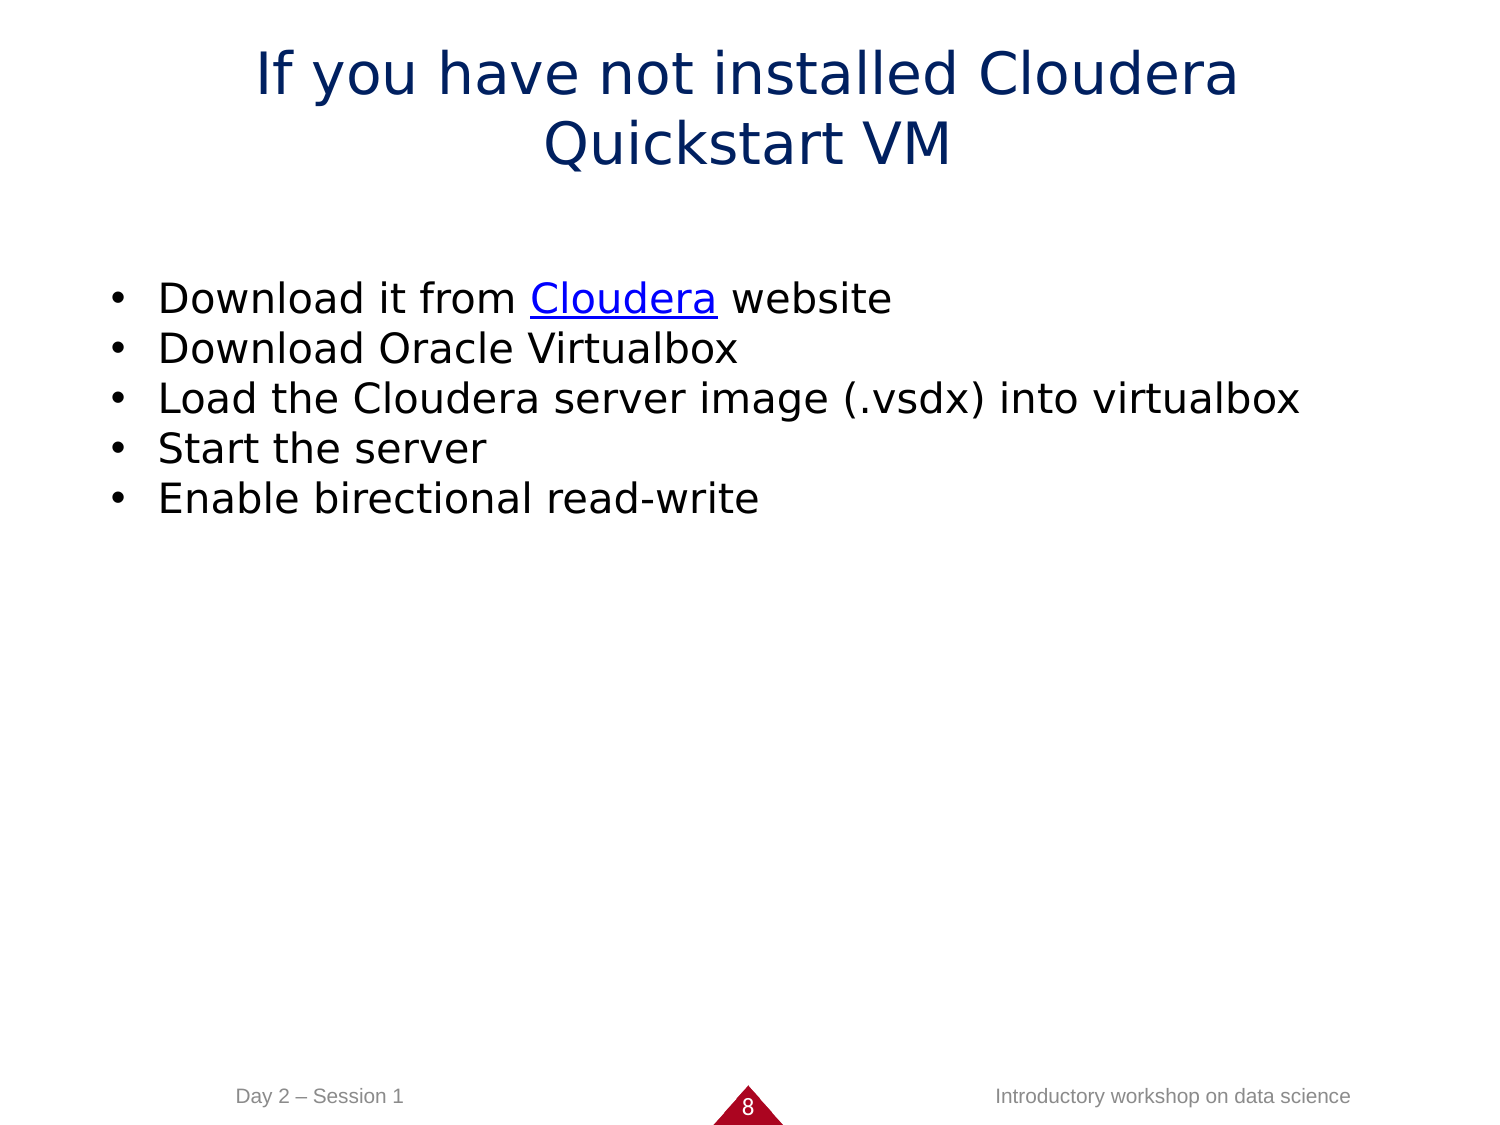

If you have not installed Cloudera Quickstart VM
Download it from Cloudera website
Download Oracle Virtualbox
Load the Cloudera server image (.vsdx) into virtualbox
Start the server
Enable birectional read-write

8